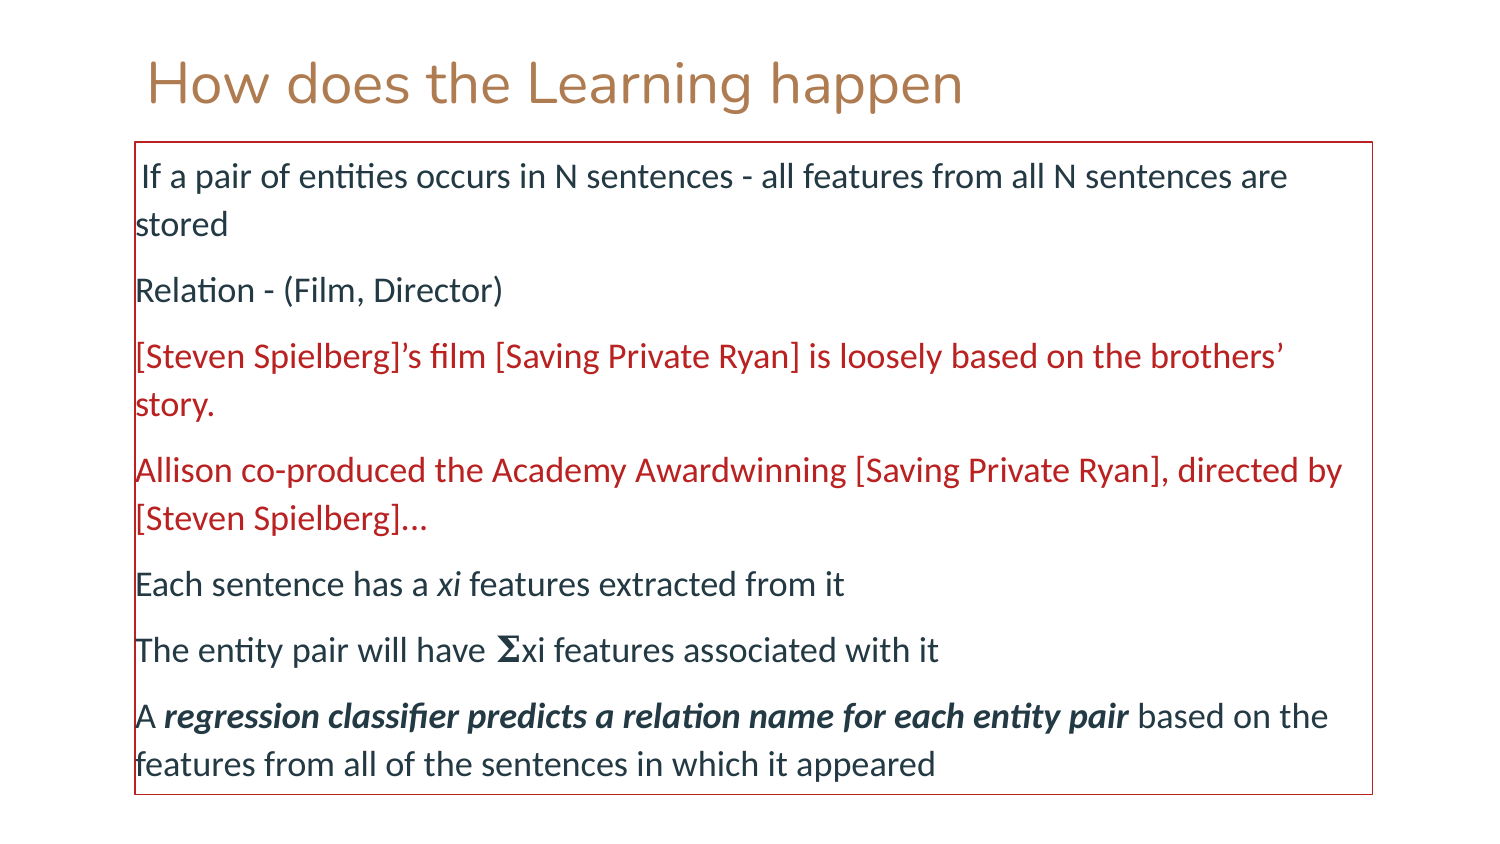

# How does the Learning happen
 If a pair of entities occurs in N sentences - all features from all N sentences are stored
Relation - (Film, Director)
[Steven Spielberg]’s film [Saving Private Ryan] is loosely based on the brothers’ story.
Allison co-produced the Academy Awardwinning [Saving Private Ryan], directed by [Steven Spielberg]...
Each sentence has a xi features extracted from it
The entity pair will have 𝚺xi features associated with it
A regression classifier predicts a relation name for each entity pair based on the features from all of the sentences in which it appeared